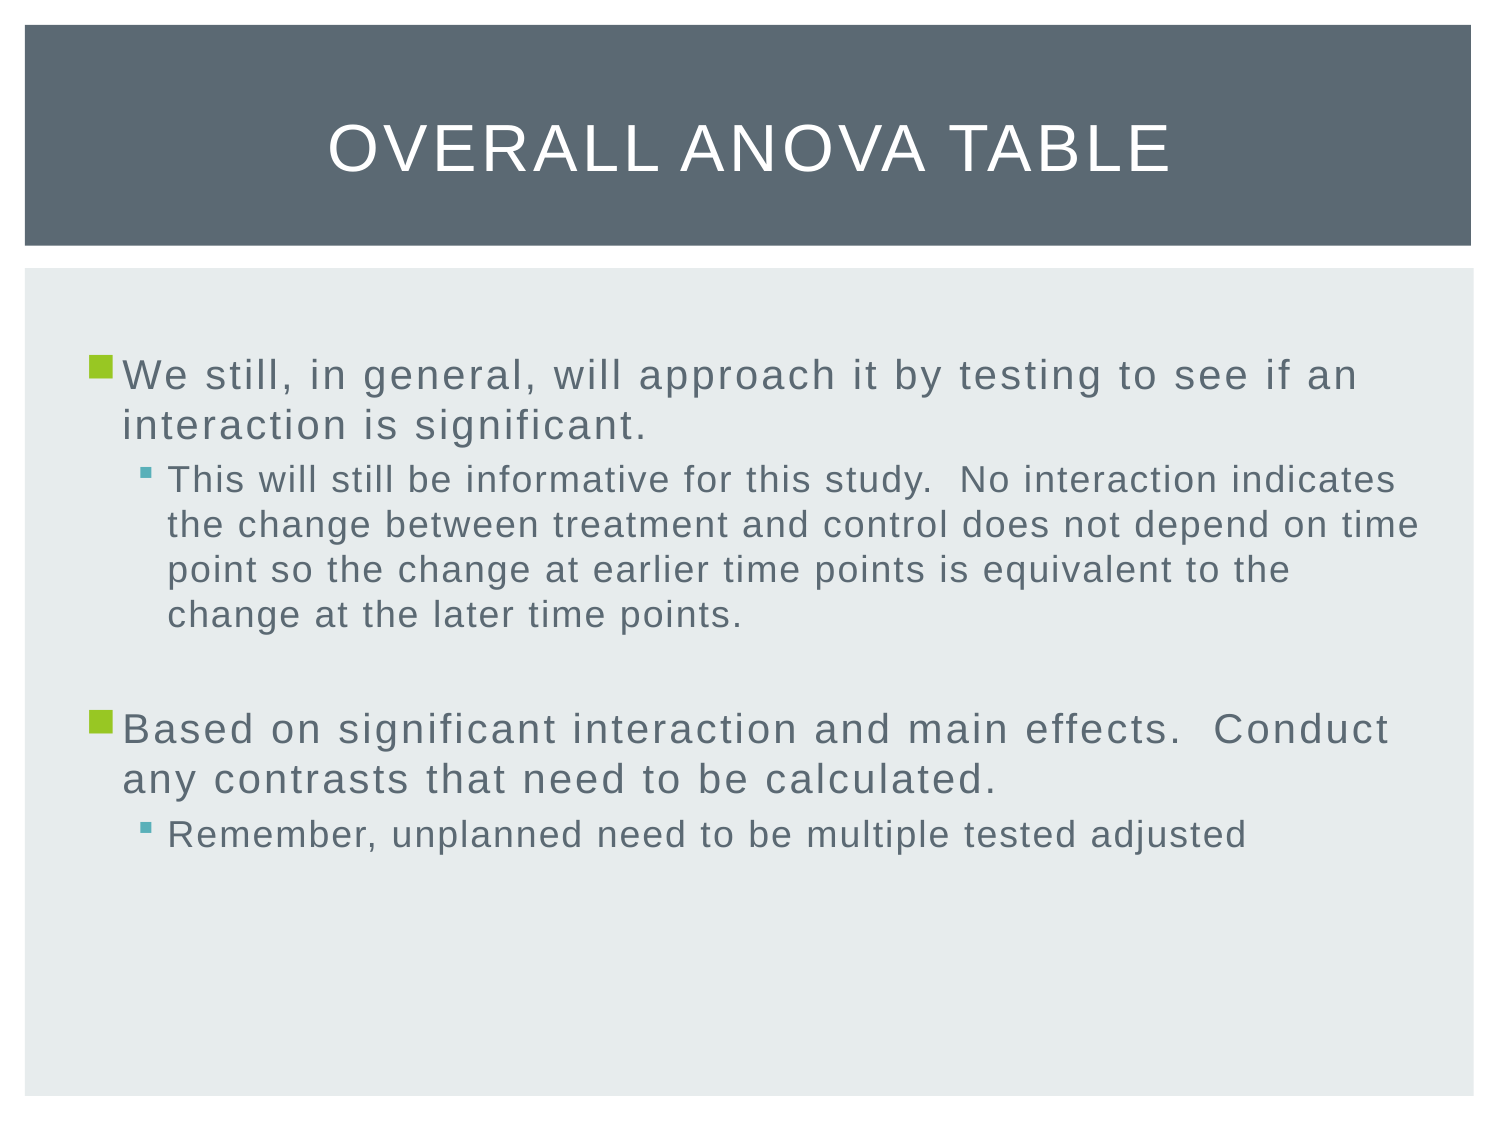

# Overall ANOVA TABLE

We still, in general, will approach it by testing to see if an interaction is significant.
This will still be informative for this study.  No interaction indicates the change between treatment and control does not depend on time point so the change at earlier time points is equivalent to the change at the later time points.

Based on significant interaction and main effects.  Conduct any contrasts that need to be calculated.
Remember, unplanned need to be multiple tested adjusted